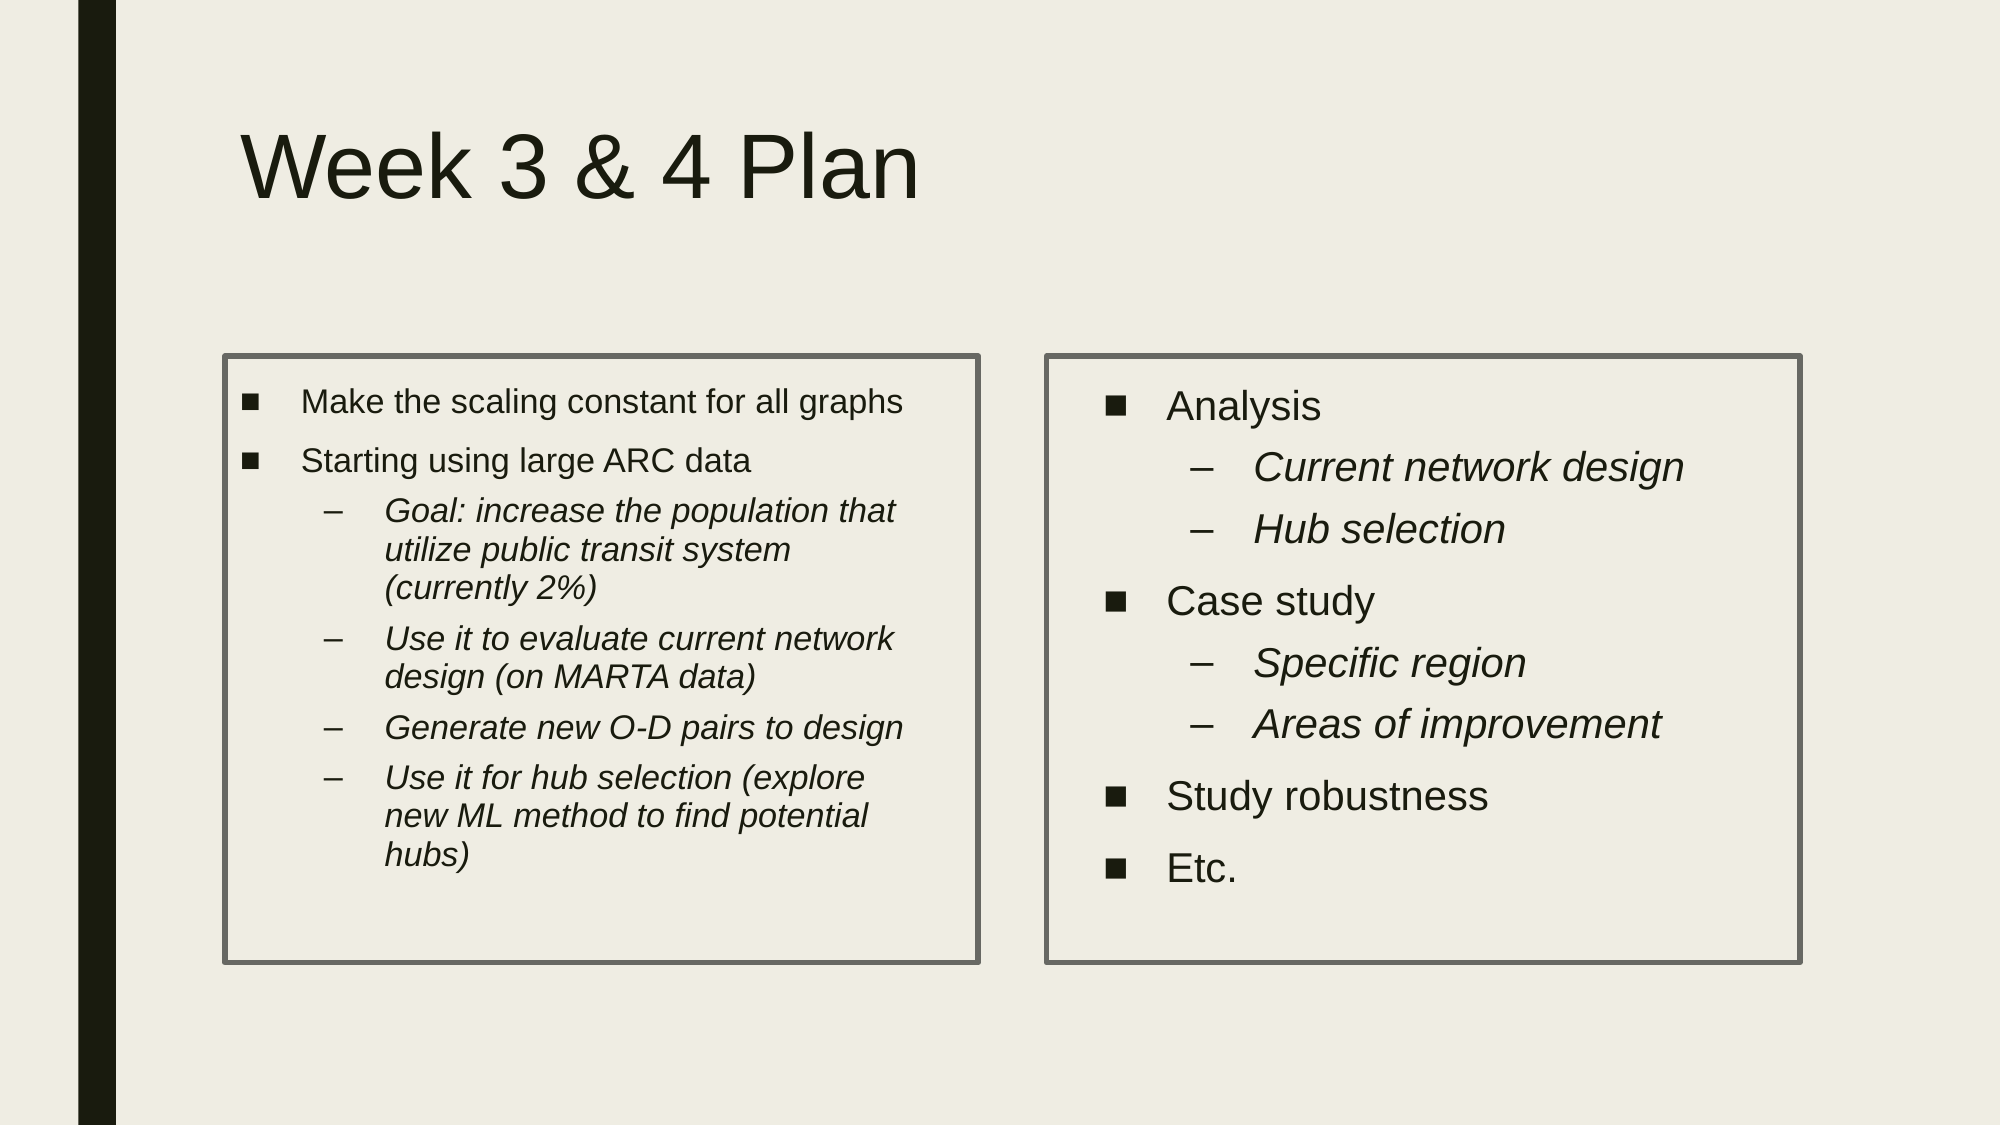

# Week 3 & 4 Plan

Make the scaling constant for all graphs
Starting using large ARC data
Goal: increase the population that utilize public transit system (currently 2%)
Use it to evaluate current network design (on MARTA data)
Generate new O-D pairs to design
Use it for hub selection (explore new ML method to find potential hubs)

Analysis
Current network design
Hub selection
Case study
Specific region
Areas of improvement
Study robustness
Etc.